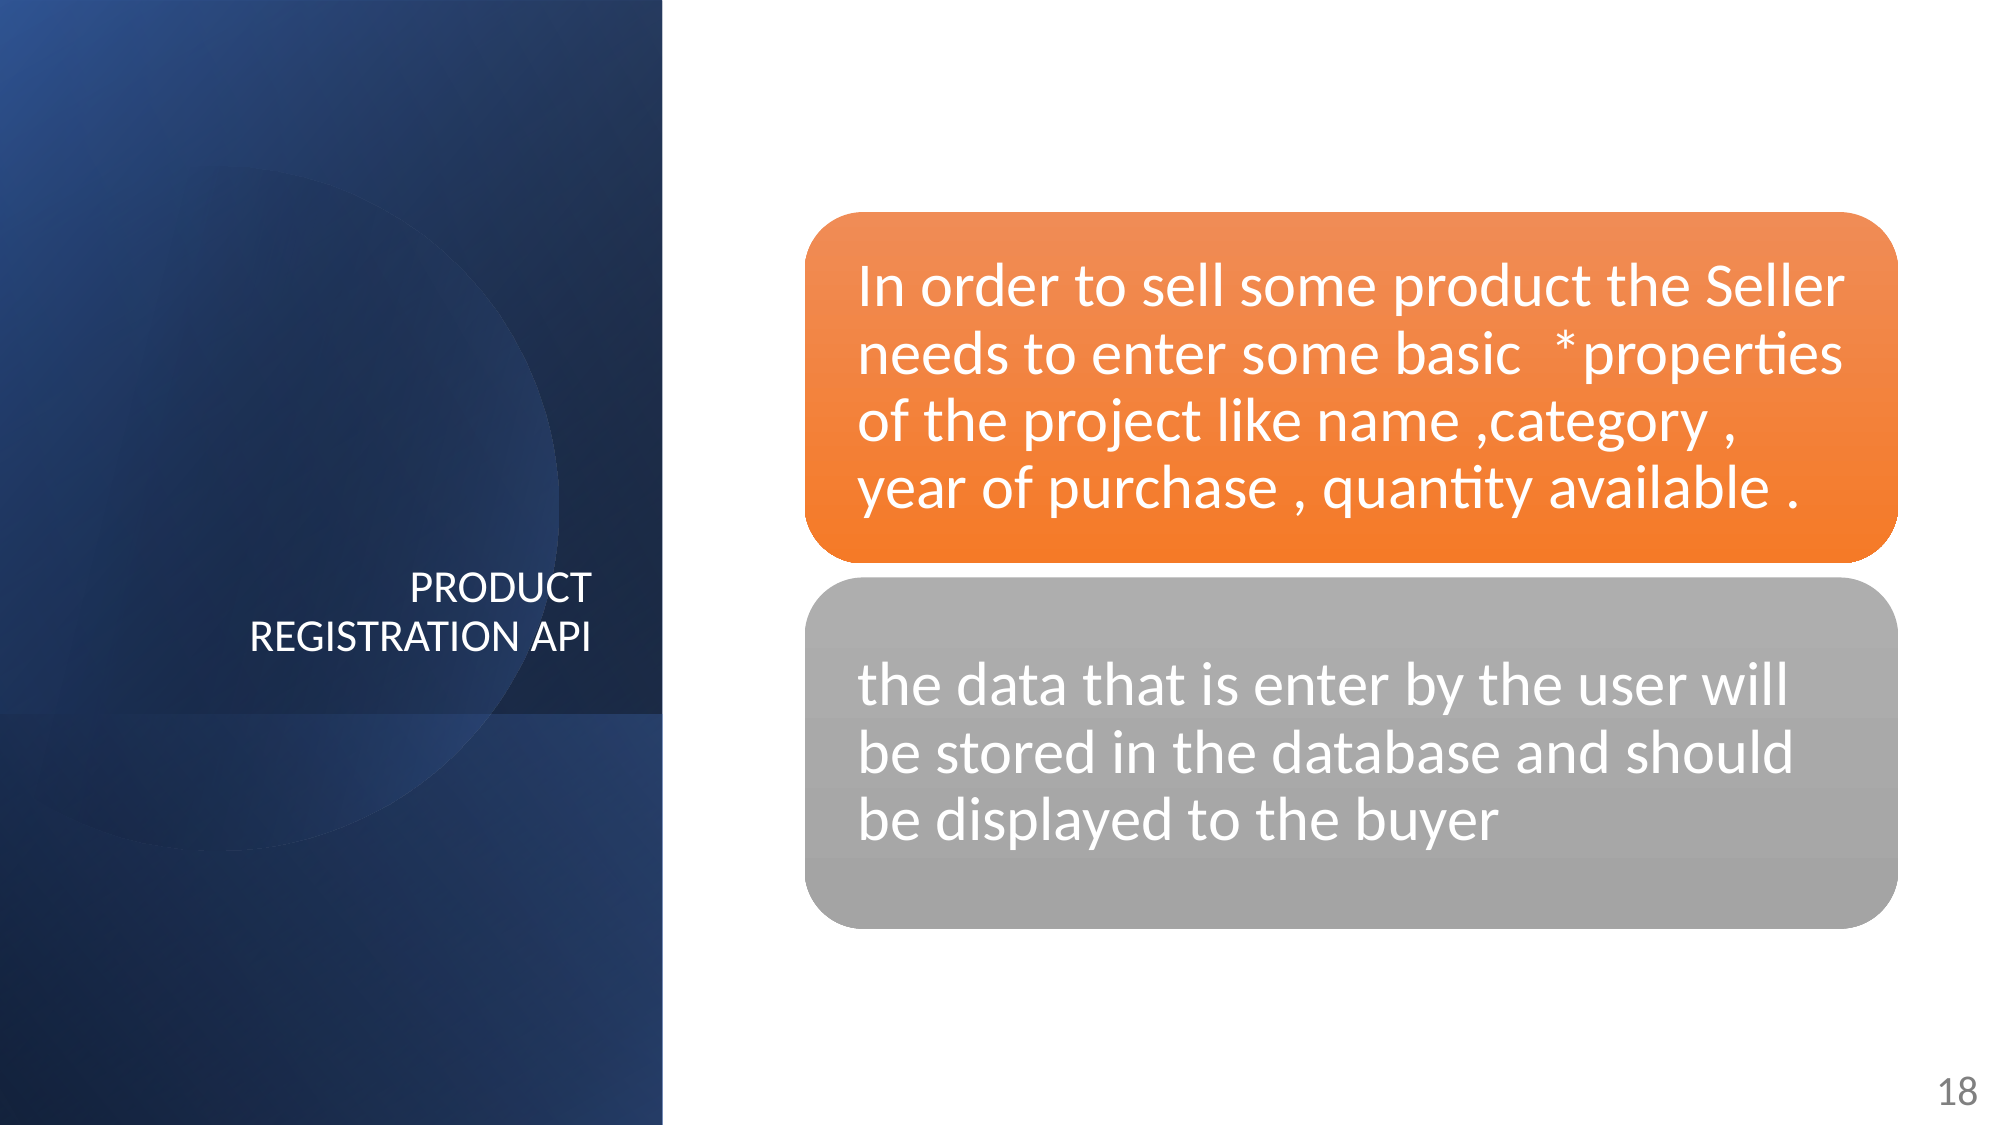

In order to sell some product the Seller needs to enter some basic  *properties of the project like name ,category , year of purchase , quantity available .
the data that is enter by the user will be stored in the database and should be displayed to the buyer

# PRODUCT REGISTRATION API

18